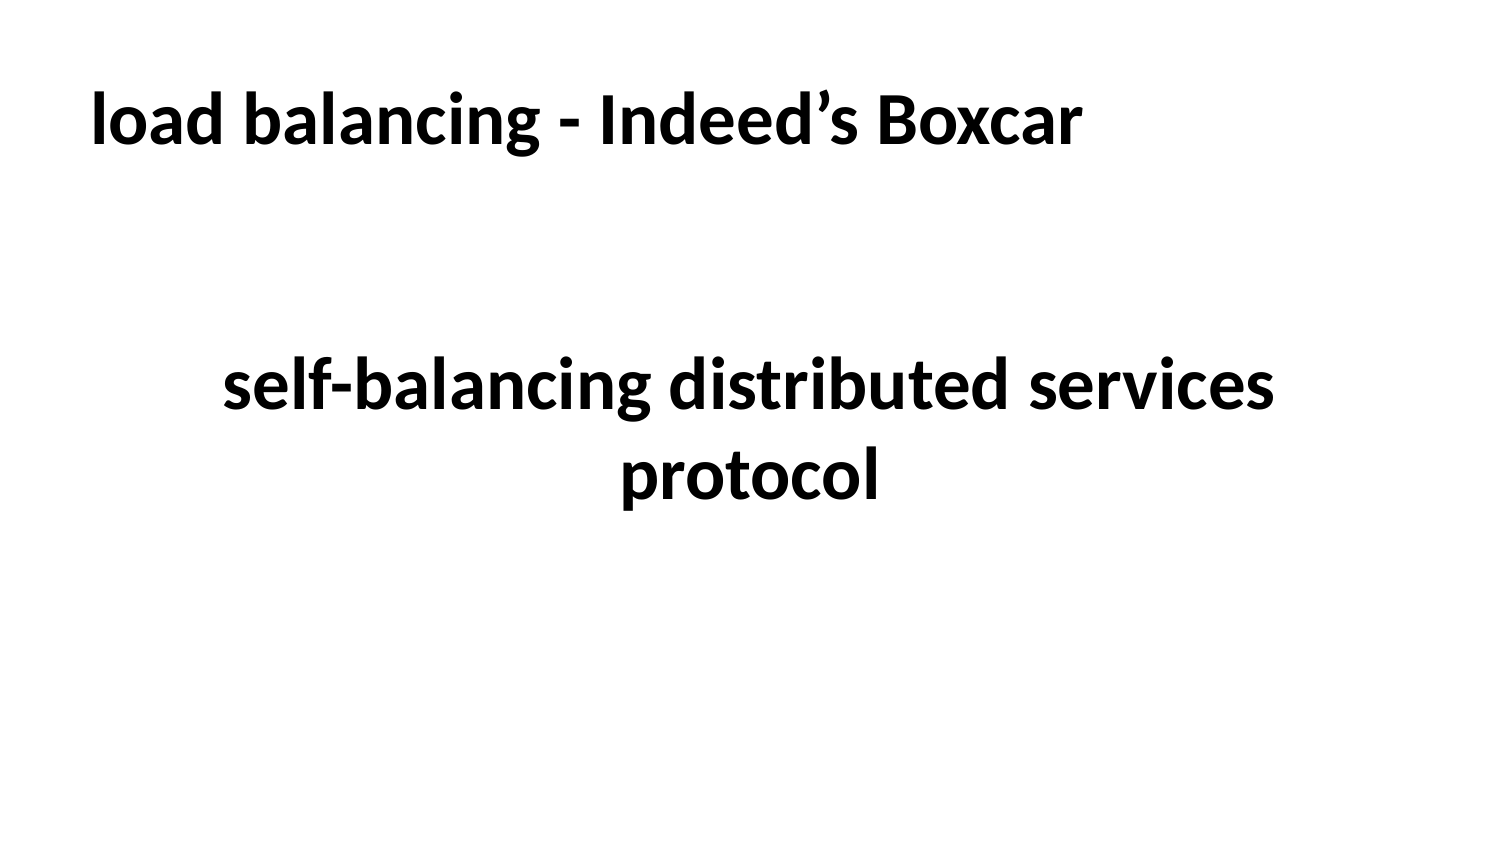

# load balancing - Indeed’s Boxcar
self-balancing distributed services protocol